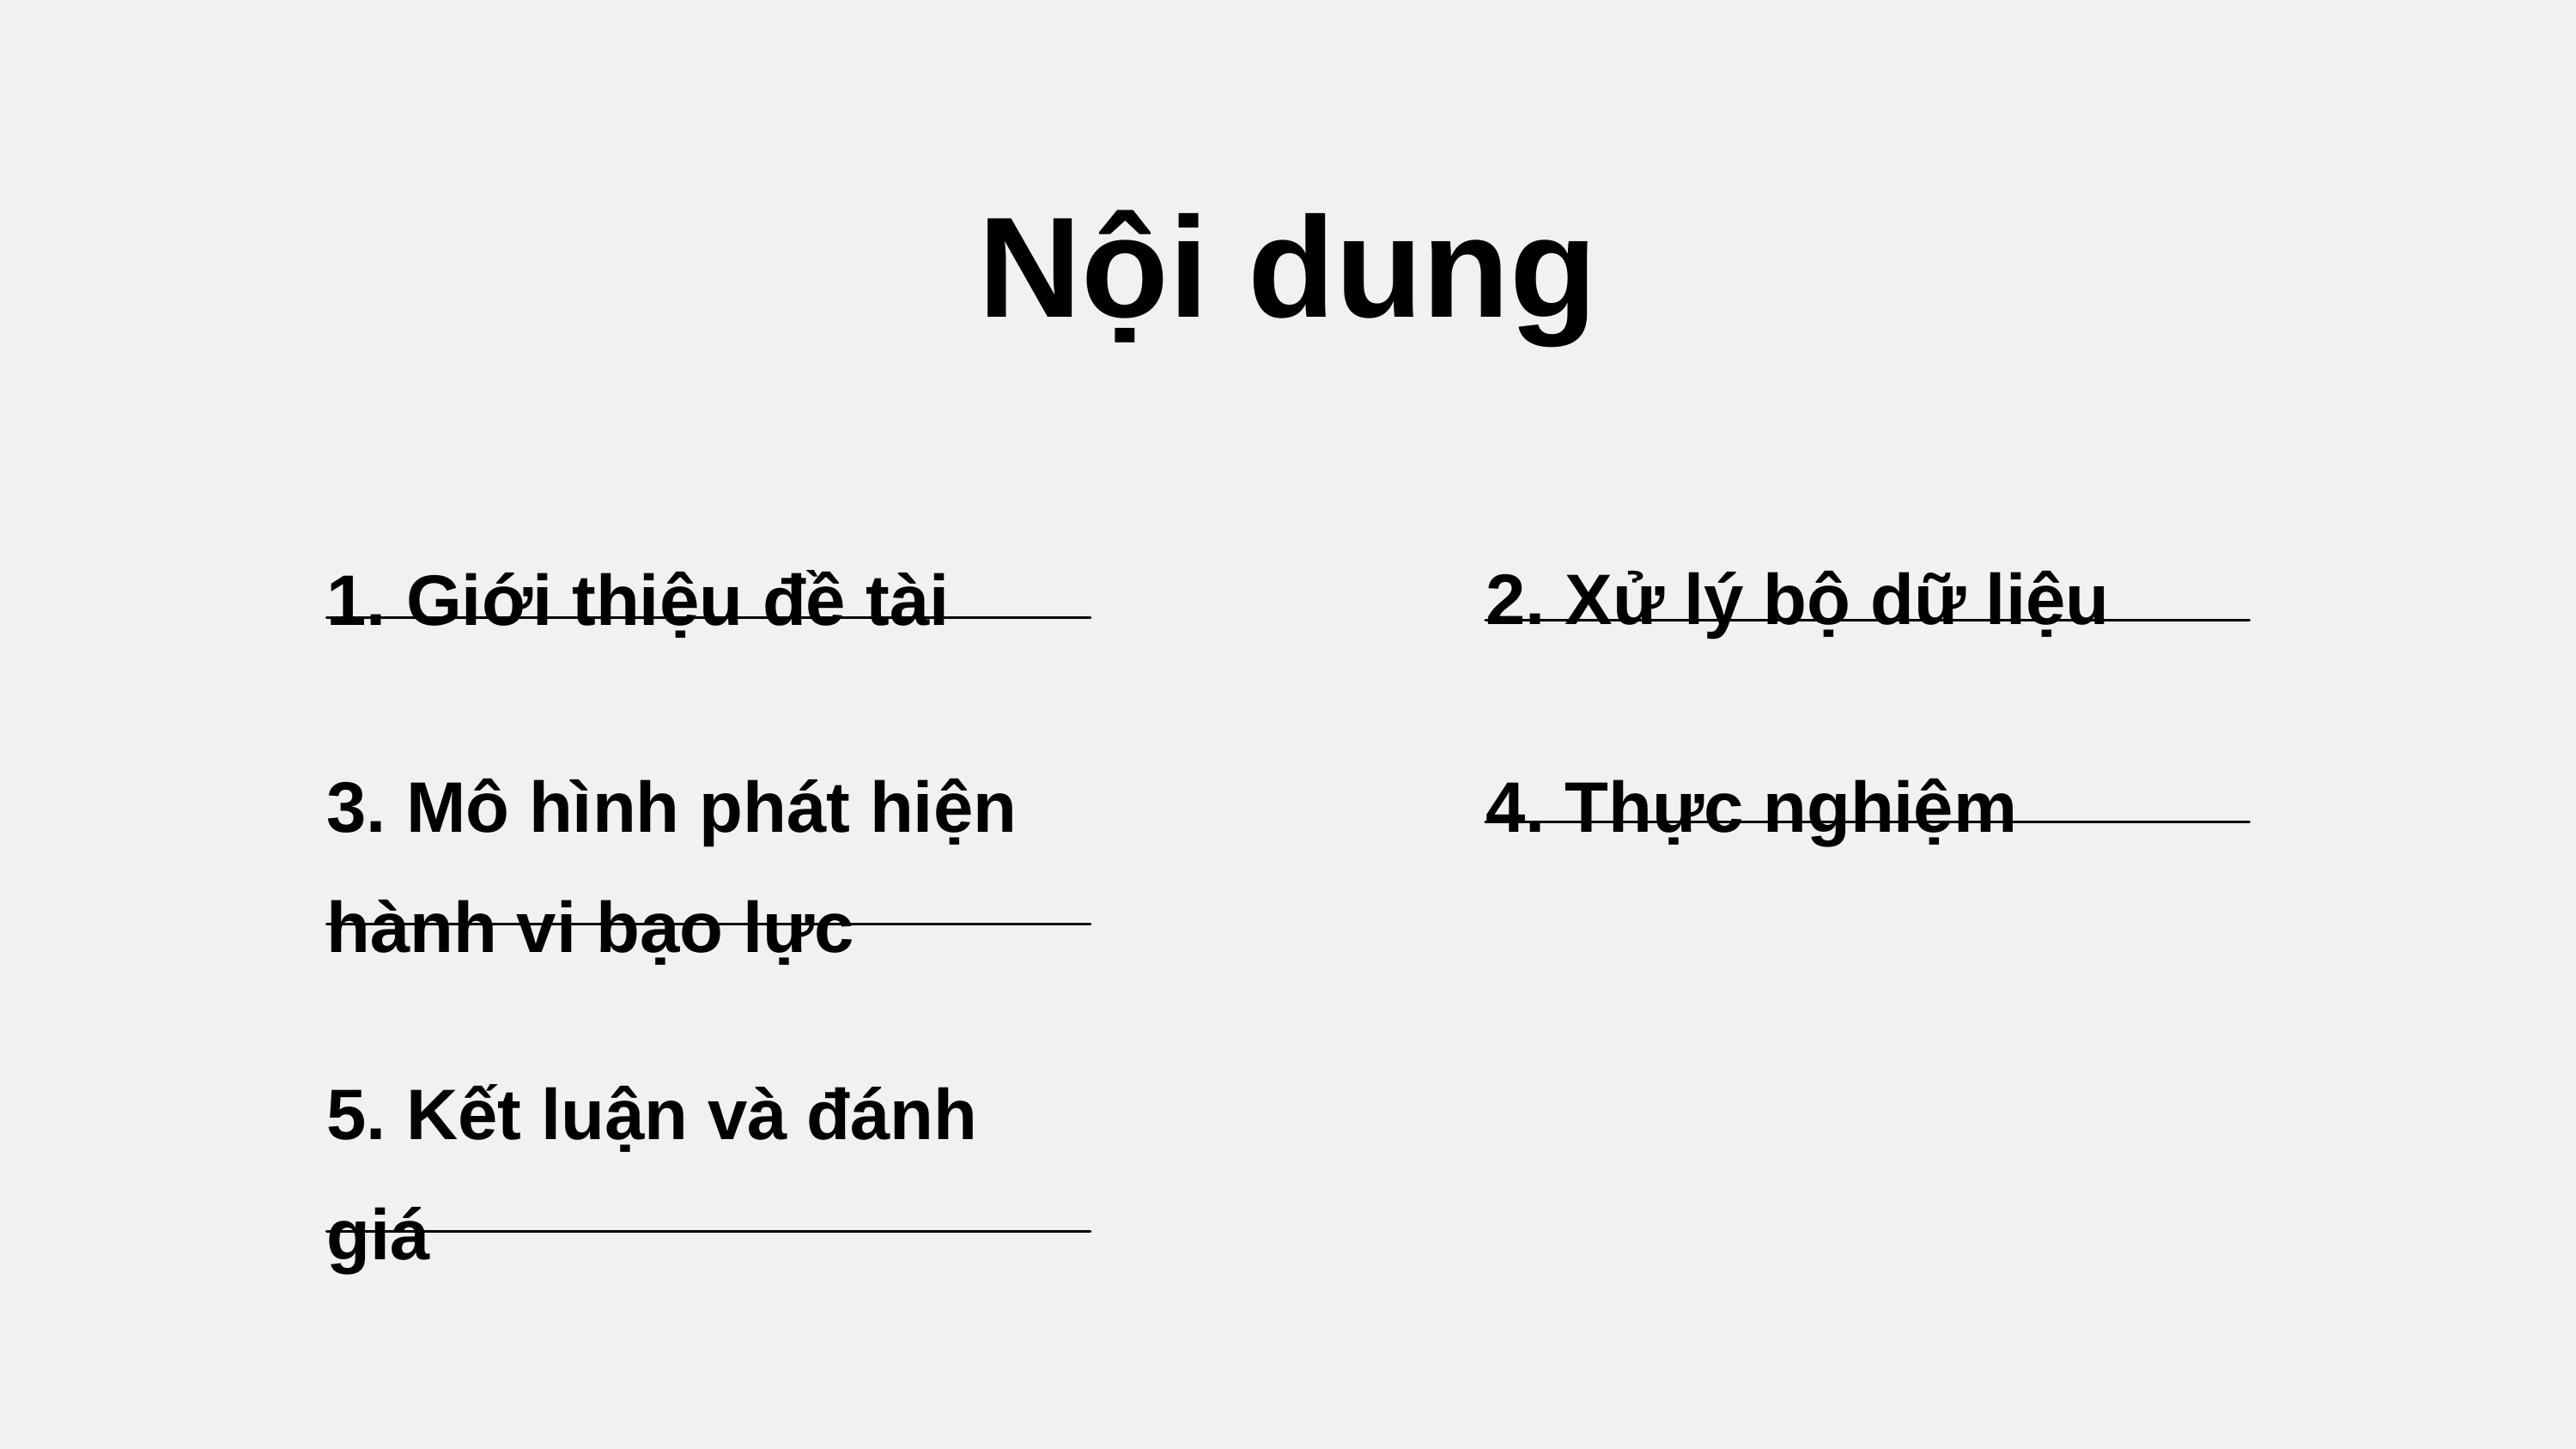

Nội dung
2. Xử lý bộ dữ liệu
1. Giới thiệu đề tài
3. Mô hình phát hiện hành vi bạo lực
4. Thực nghiệm
5. Kết luận và đánh giá